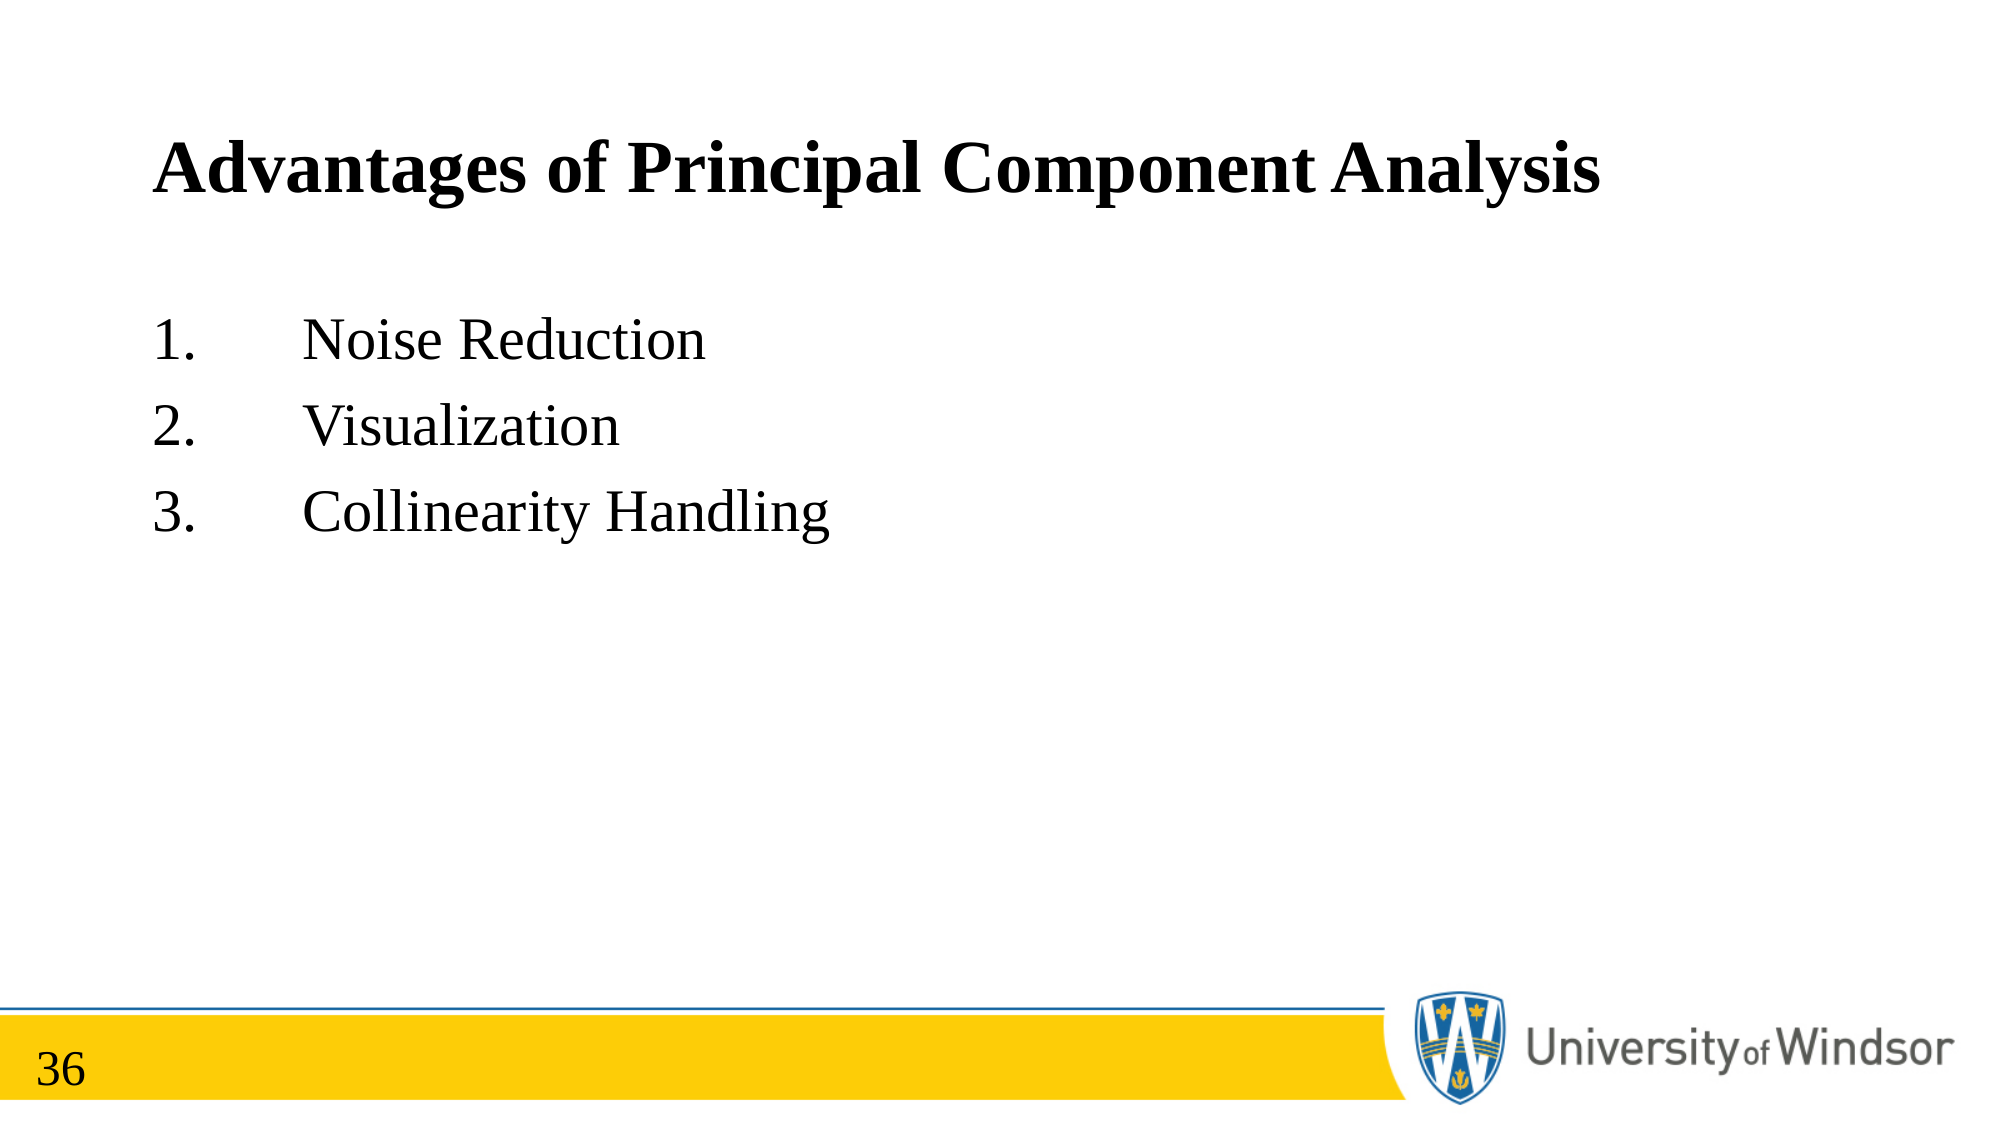

# Advantages of Principal Component Analysis
1.	Noise Reduction
2.	Visualization
3.	Collinearity Handling

36